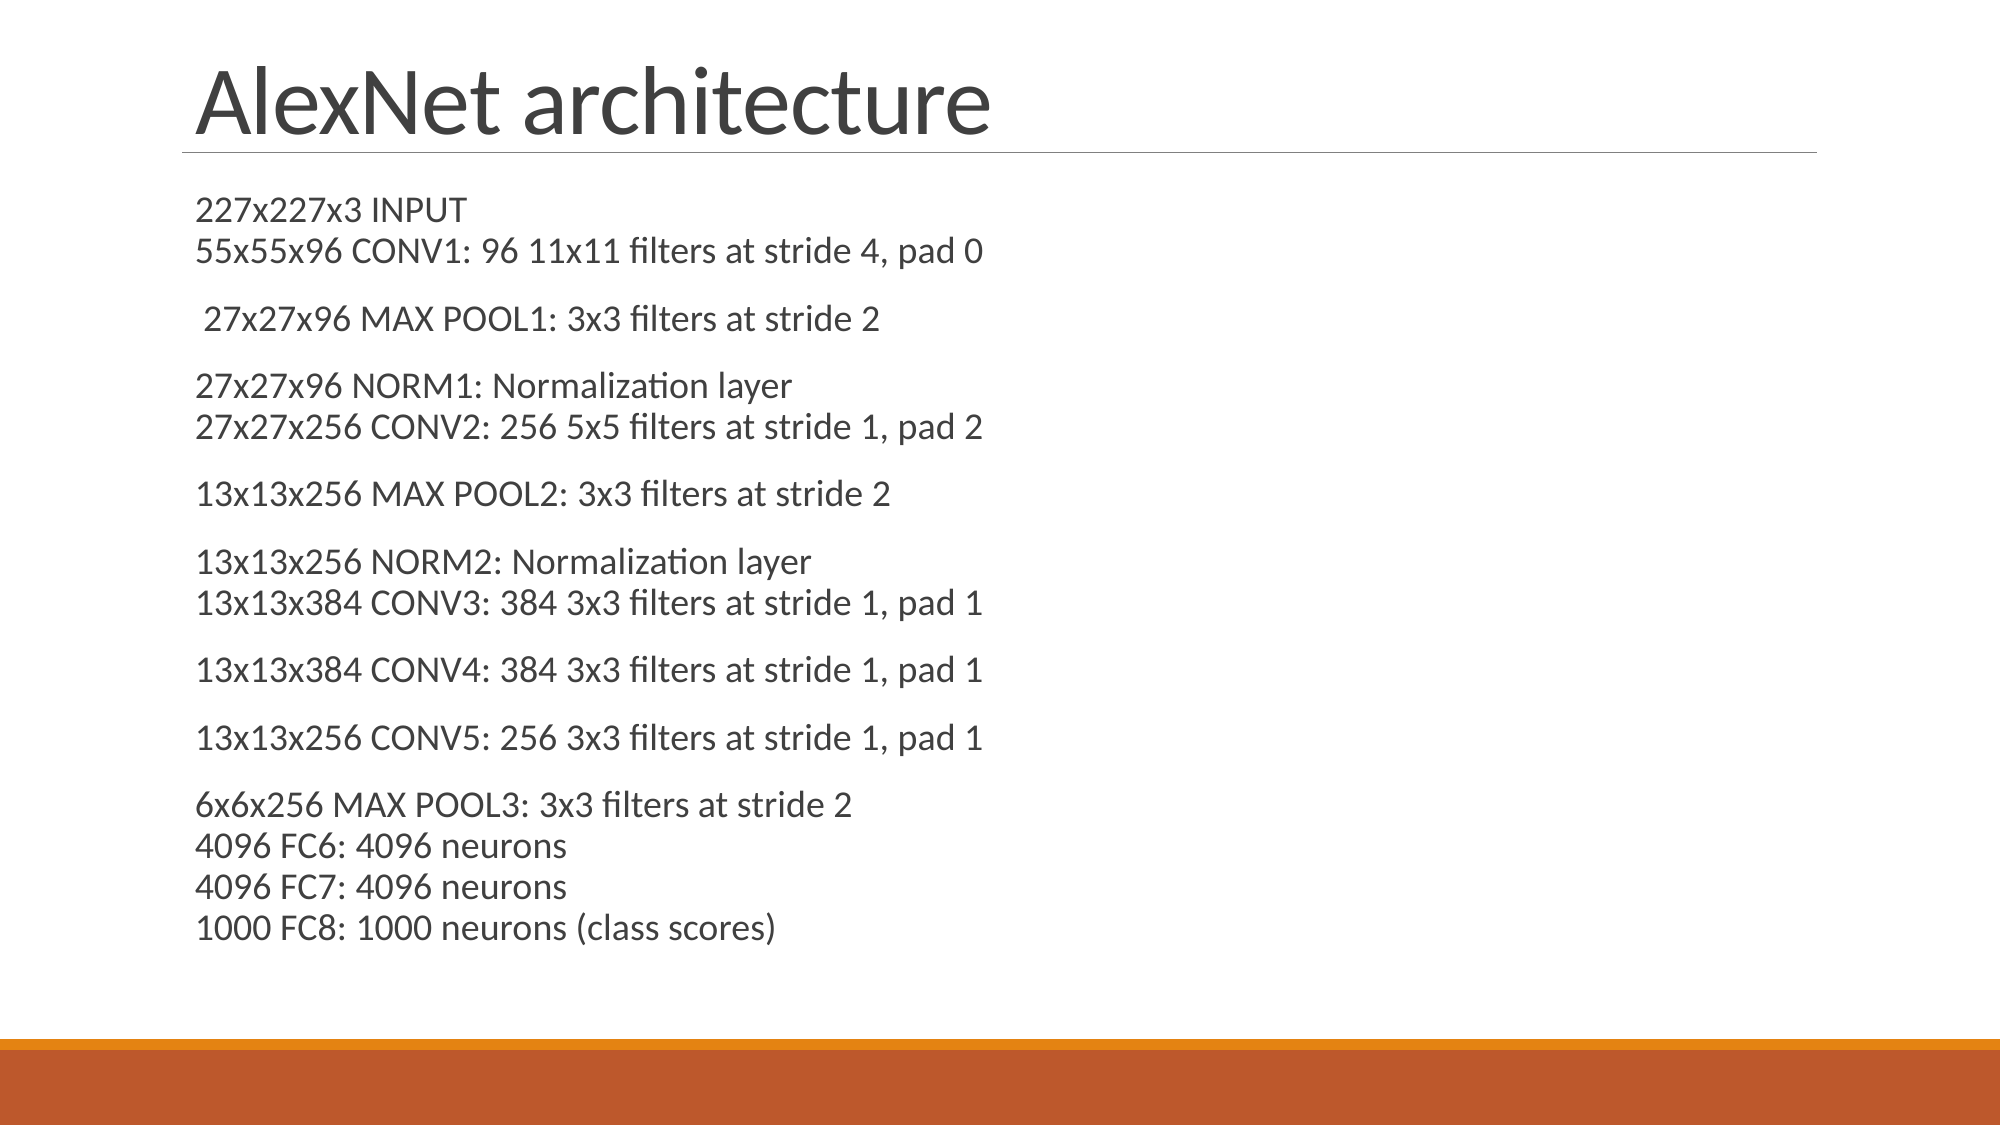

# AlexNet architecture
227x227x3 INPUT
55x55x96 CONV1: 96 11x11 filters at stride 4, pad 0
 27x27x96 MAX POOL1: 3x3 filters at stride 2
27x27x96 NORM1: Normalization layer
27x27x256 CONV2: 256 5x5 filters at stride 1, pad 2
13x13x256 MAX POOL2: 3x3 filters at stride 2
13x13x256 NORM2: Normalization layer
13x13x384 CONV3: 384 3x3 filters at stride 1, pad 1
13x13x384 CONV4: 384 3x3 filters at stride 1, pad 1
13x13x256 CONV5: 256 3x3 filters at stride 1, pad 1
6x6x256 MAX POOL3: 3x3 filters at stride 2
4096 FC6: 4096 neurons
4096 FC7: 4096 neurons
1000 FC8: 1000 neurons (class scores)